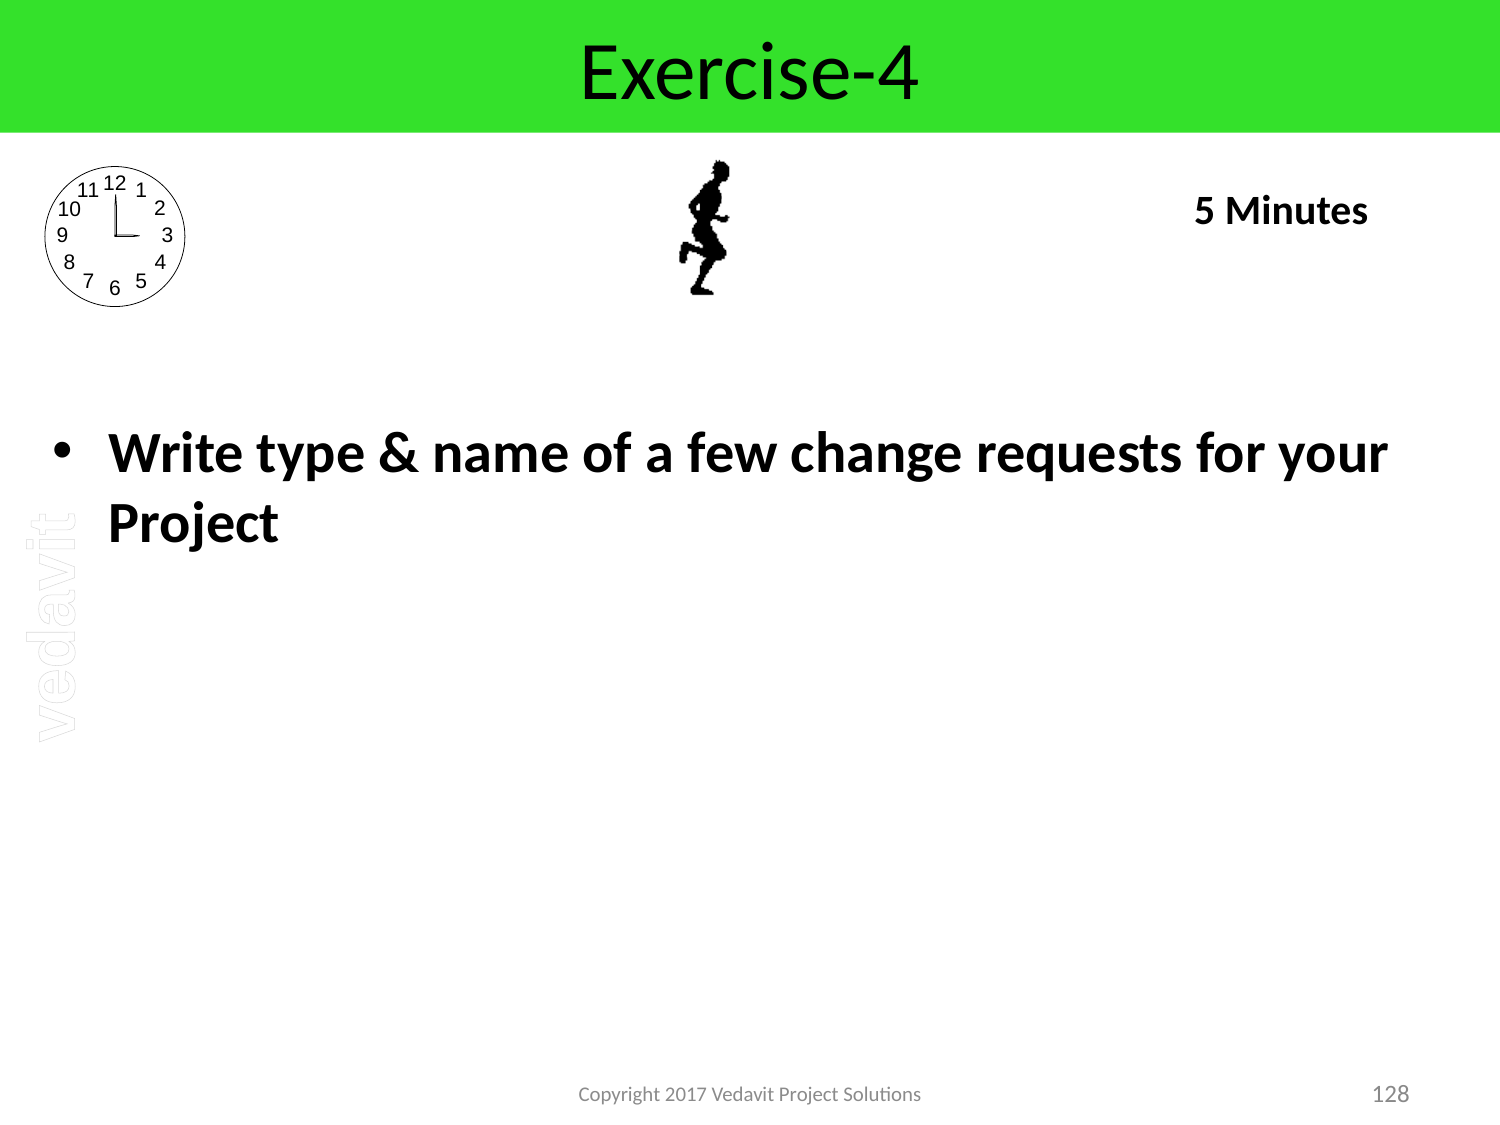

# Exercise-4
5 Minutes

Write type & name of a few change requests for your Project

Copyright 2017 Vedavit Project Solutions
128